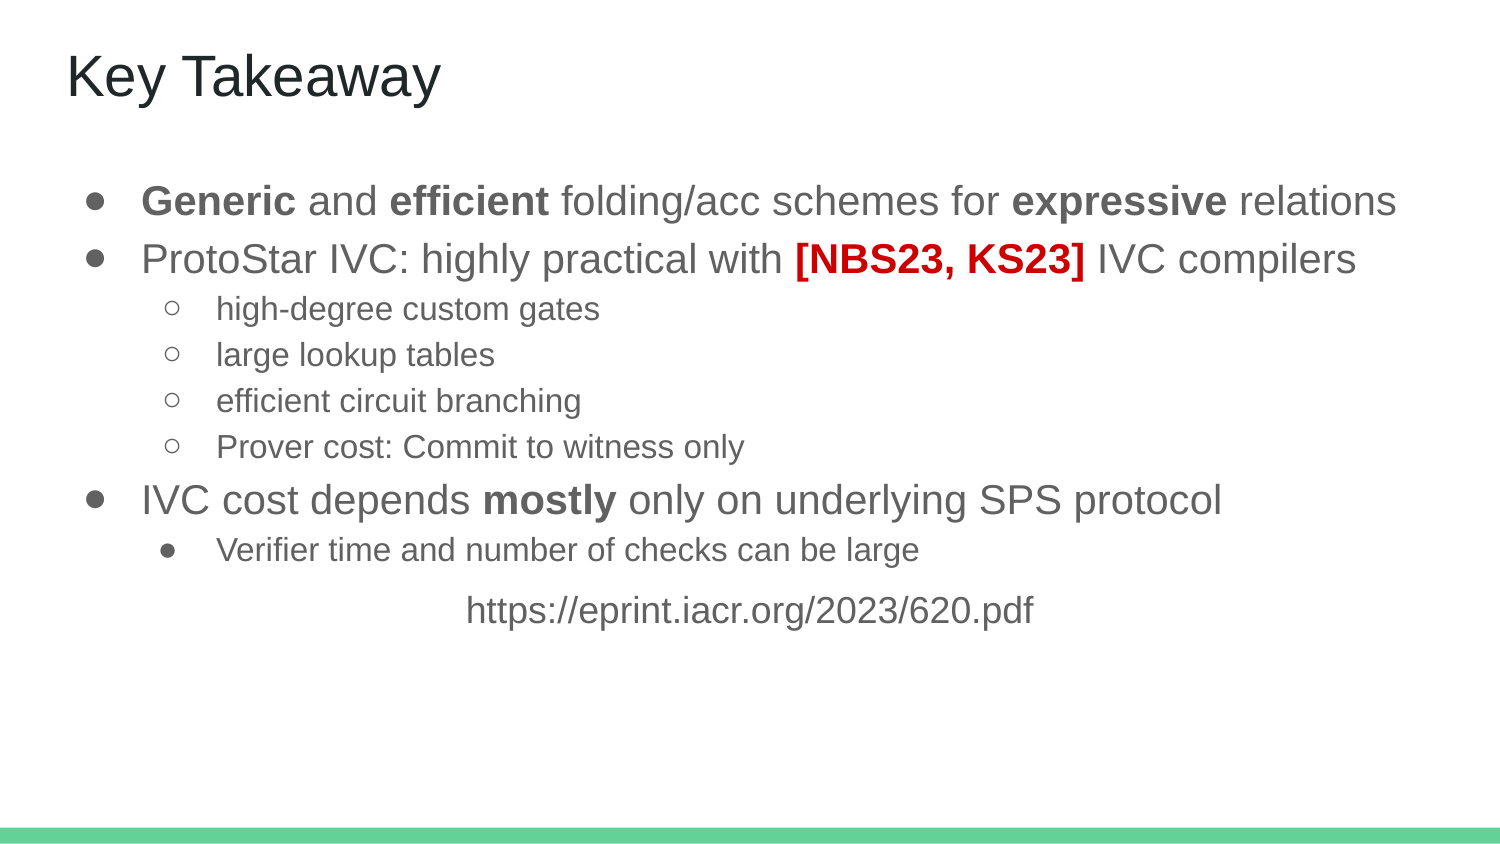

# Key Takeaway
Generic and efficient folding/acc schemes for expressive relations
ProtoStar IVC: highly practical with [NBS23, KS23] IVC compilers
high-degree custom gates
large lookup tables
efficient circuit branching
Prover cost: Commit to witness only
IVC cost depends mostly only on underlying SPS protocol
Verifier time and number of checks can be large

https://eprint.iacr.org/2023/620.pdf